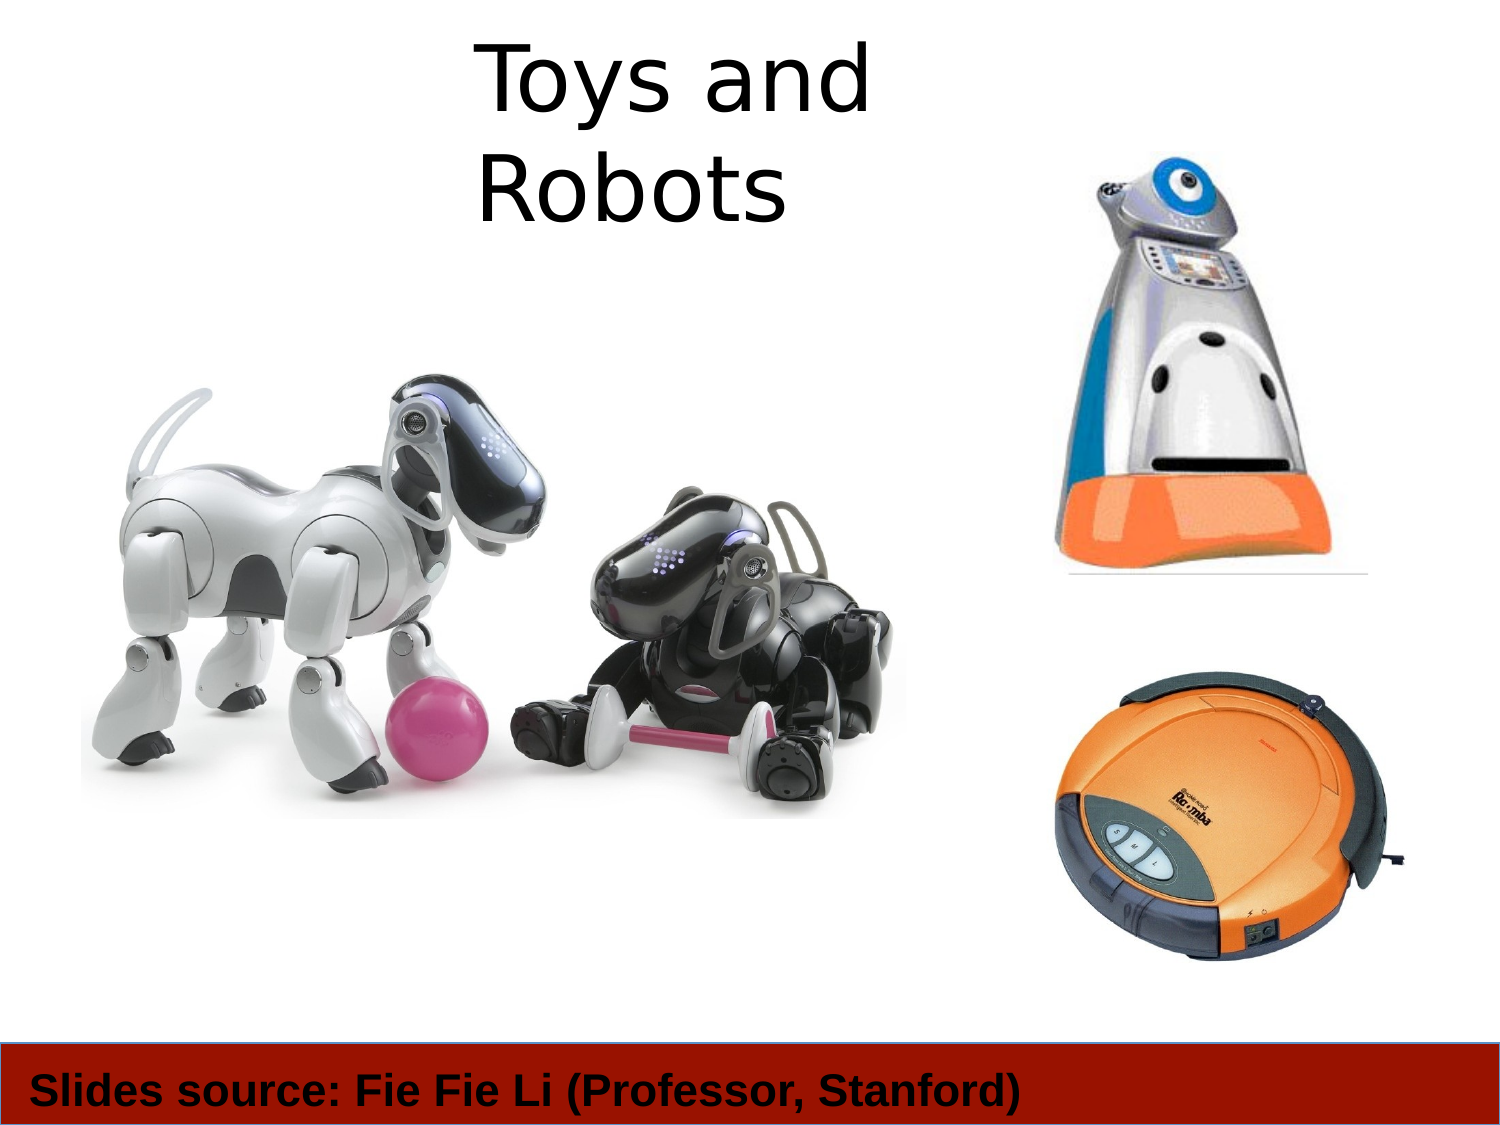

# Toys and Robots

Slides source: Fie Fie Li (Professor, Stanford)